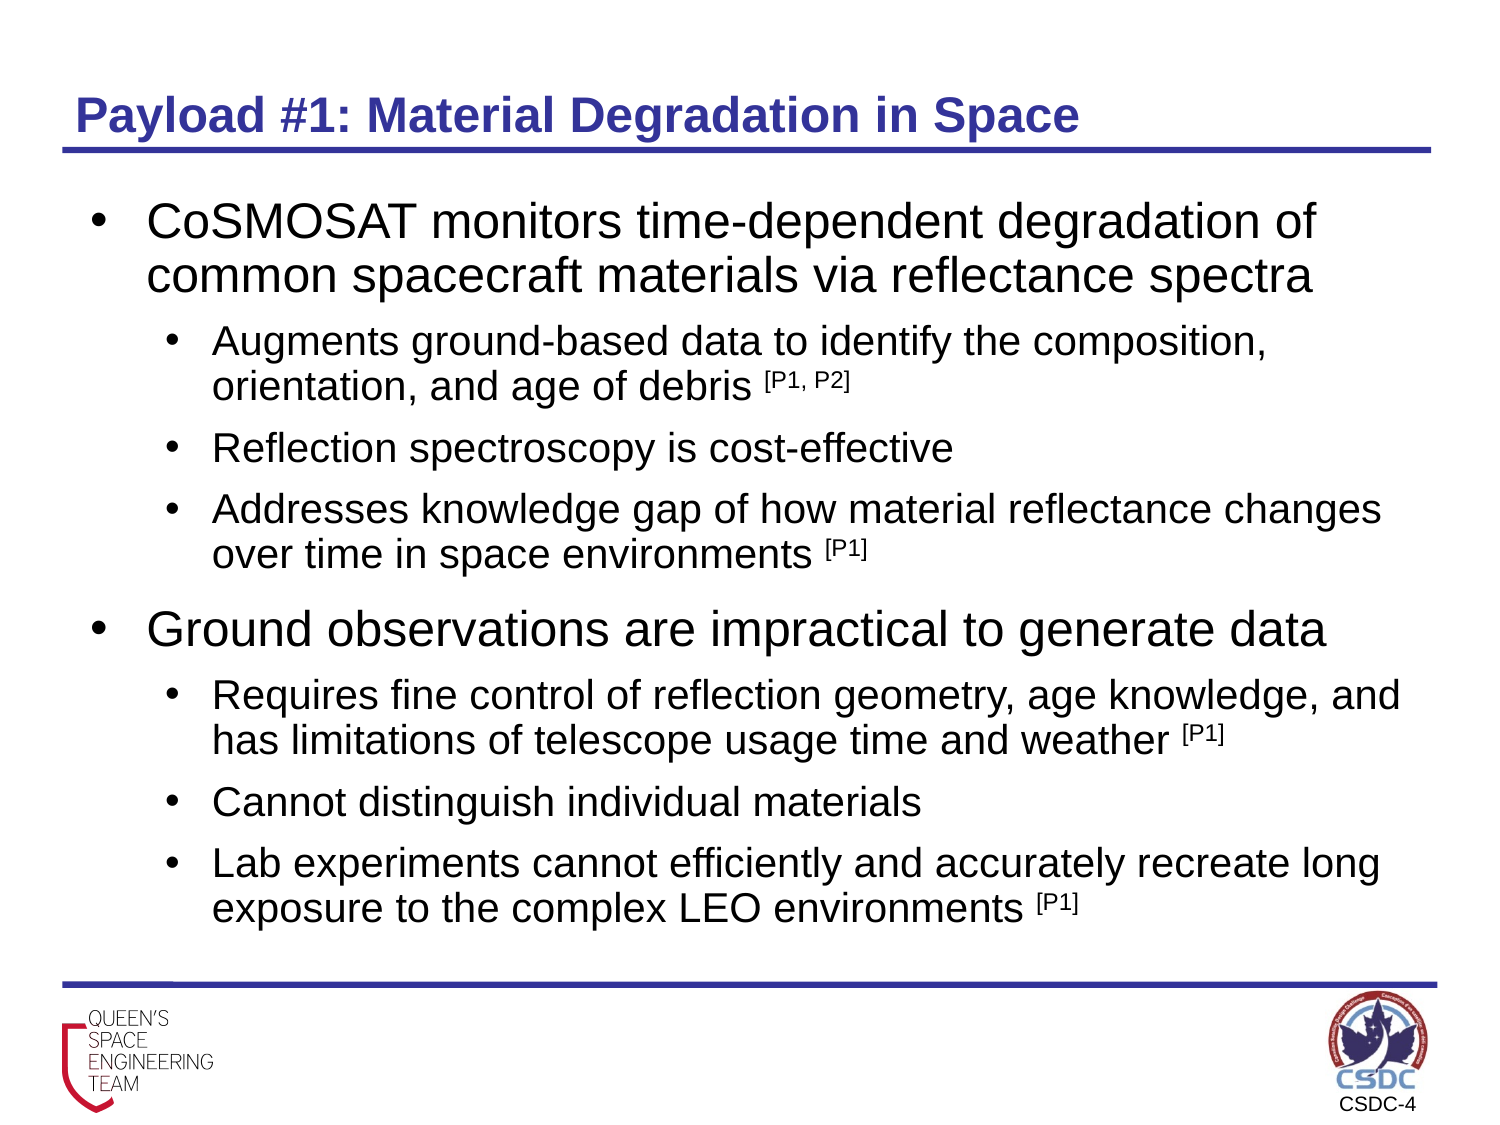

# Payload #1: Material Degradation in Space
CoSMOSAT monitors time-dependent degradation of common spacecraft materials via reflectance spectra
Augments ground-based data to identify the composition, orientation, and age of debris [P1, P2]
Reflection spectroscopy is cost-effective
Addresses knowledge gap of how material reflectance changes over time in space environments [P1]
Ground observations are impractical to generate data
Requires fine control of reflection geometry, age knowledge, and has limitations of telescope usage time and weather [P1]
Cannot distinguish individual materials
Lab experiments cannot efficiently and accurately recreate long exposure to the complex LEO environments [P1]